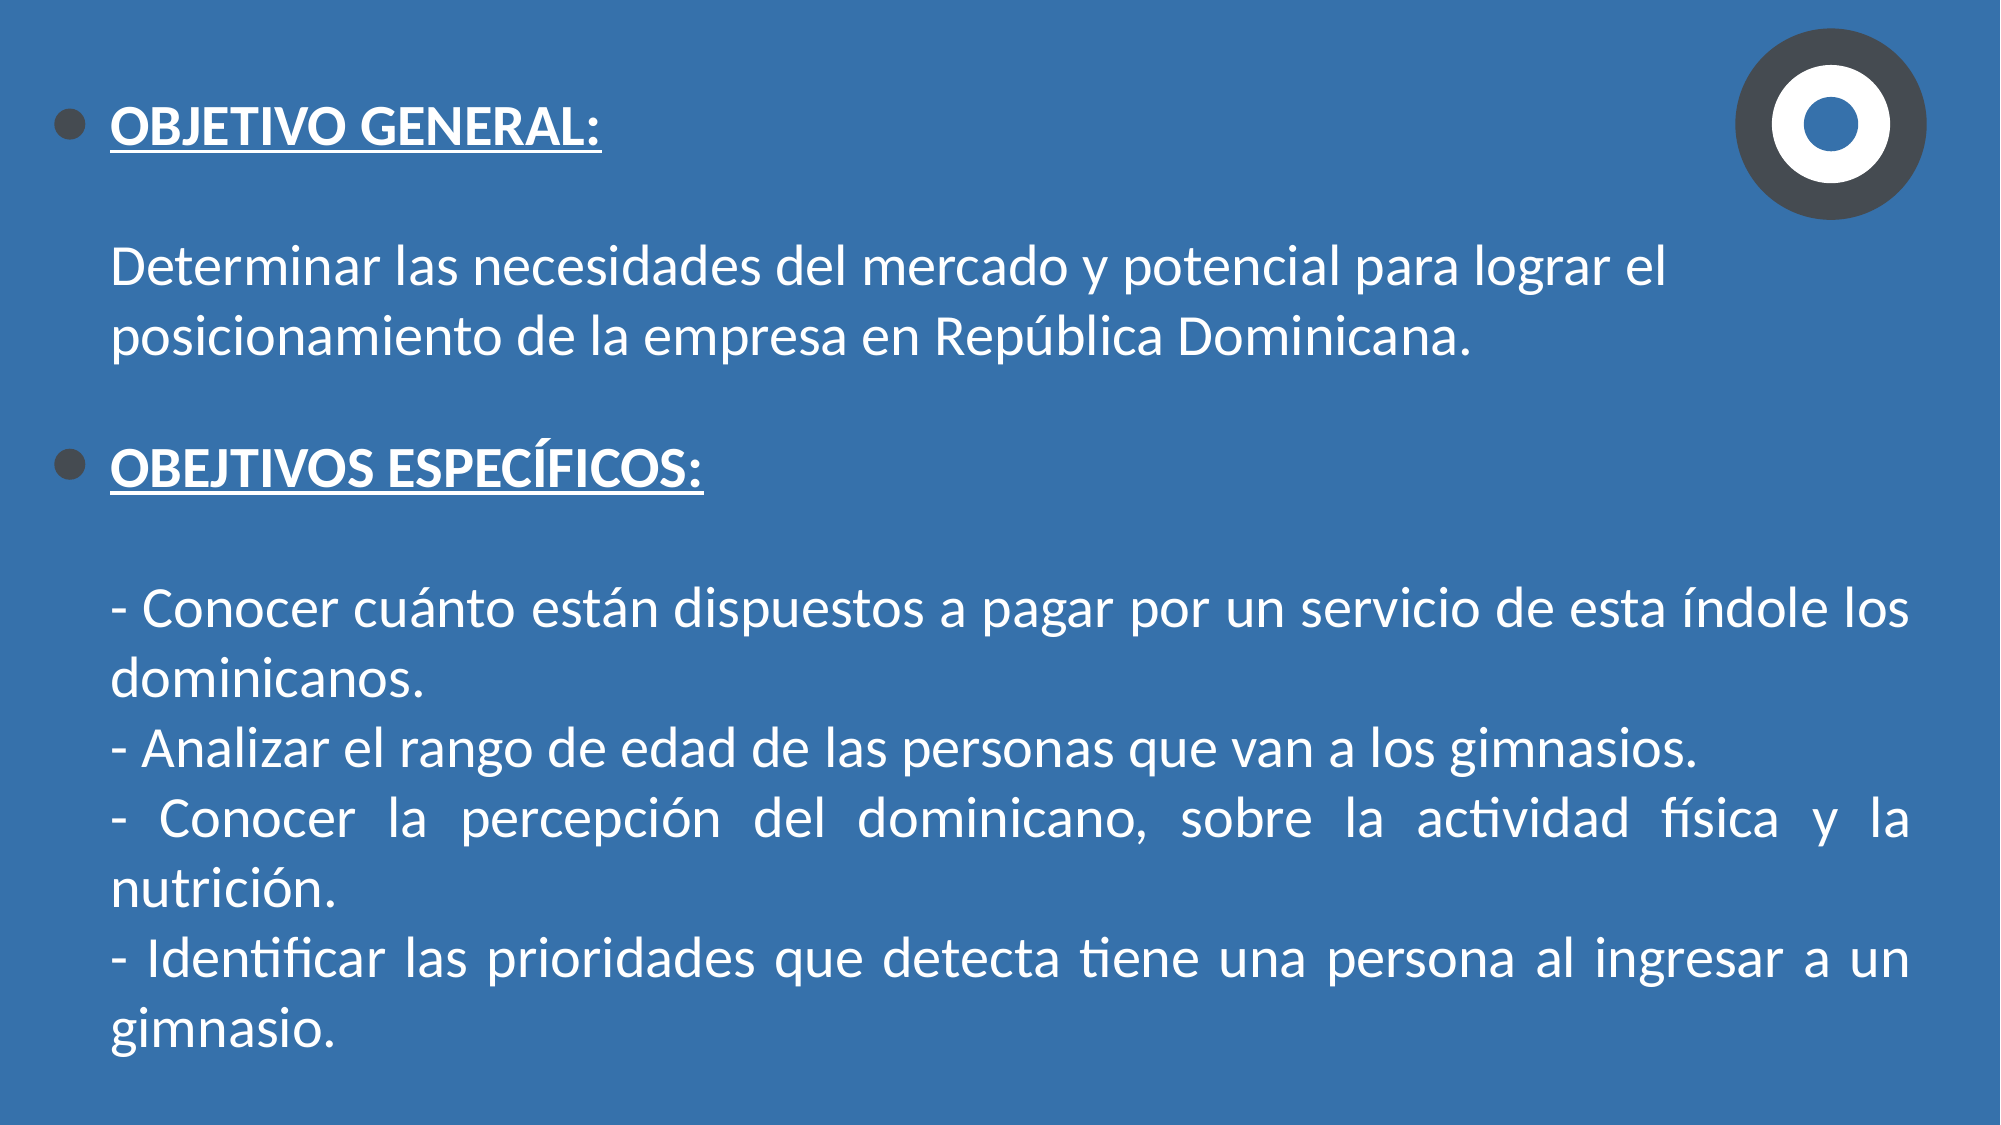

OBJETIVO GENERAL:

Determinar las necesidades del mercado y potencial para lograr el posicionamiento de la empresa en República Dominicana.

OBEJTIVOS ESPECÍFICOS:

- Conocer cuánto están dispuestos a pagar por un servicio de esta índole los dominicanos.
- Analizar el rango de edad de las personas que van a los gimnasios.
- Conocer la percepción del dominicano, sobre la actividad física y la nutrición.
- Identificar las prioridades que detecta tiene una persona al ingresar a un gimnasio.